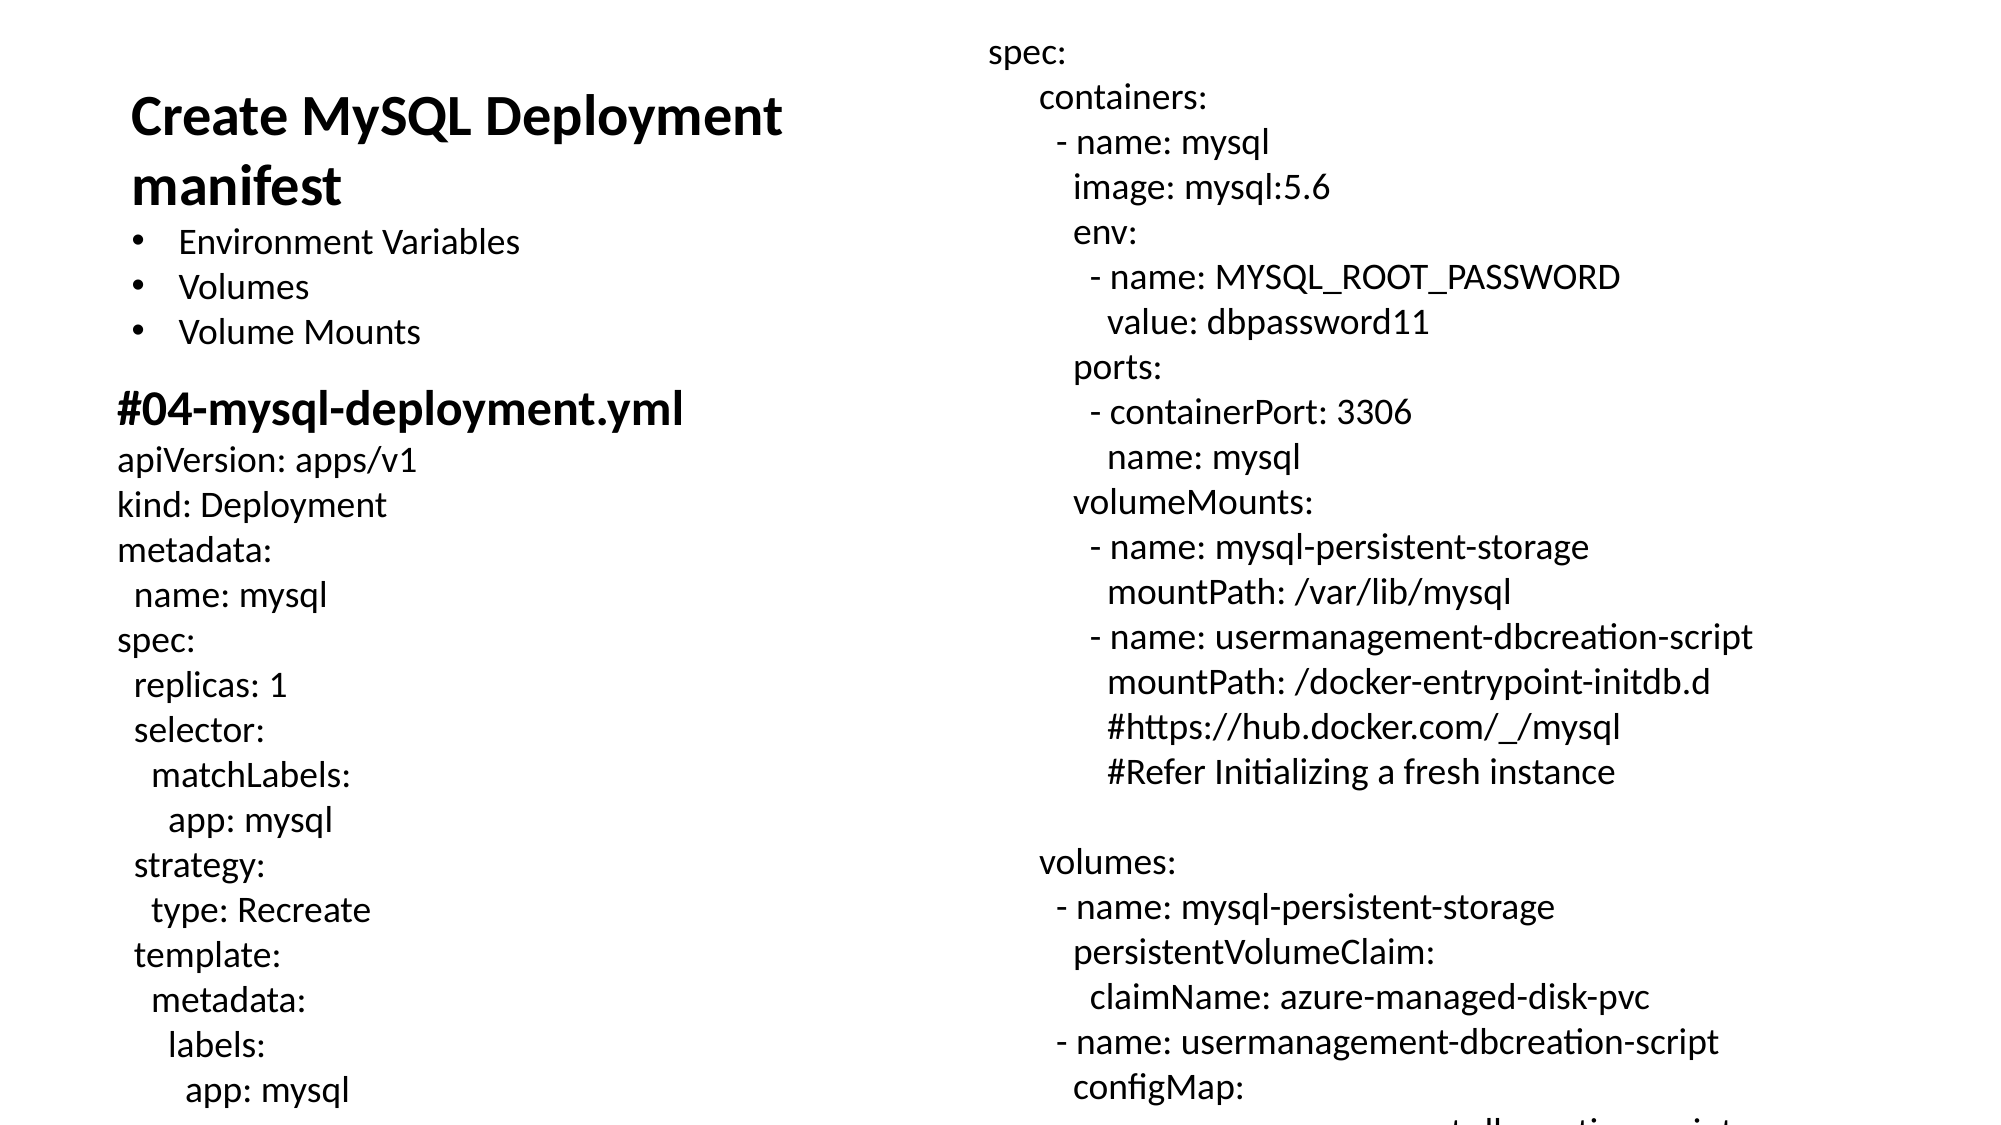

spec:
      containers:
        - name: mysql
          image: mysql:5.6
          env:
            - name: MYSQL_ROOT_PASSWORD
              value: dbpassword11
          ports:
            - containerPort: 3306
              name: mysql
          volumeMounts:
            - name: mysql-persistent-storage
              mountPath: /var/lib/mysql
            - name: usermanagement-dbcreation-script
              mountPath: /docker-entrypoint-initdb.d
              #https://hub.docker.com/_/mysql
              #Refer Initializing a fresh instance
      volumes:
        - name: mysql-persistent-storage
          persistentVolumeClaim:
            claimName: azure-managed-disk-pvc
        - name: usermanagement-dbcreation-script
          configMap:
            name: usermanagement-dbcreation-script
Create MySQL Deployment manifest
Environment Variables
Volumes
Volume Mounts
#04-mysql-deployment.yml
apiVersion: apps/v1
kind: Deployment
metadata:
  name: mysql
spec:
  replicas: 1
  selector:
    matchLabels:
      app: mysql
  strategy:
    type: Recreate
  template:
    metadata:
      labels:
        app: mysql